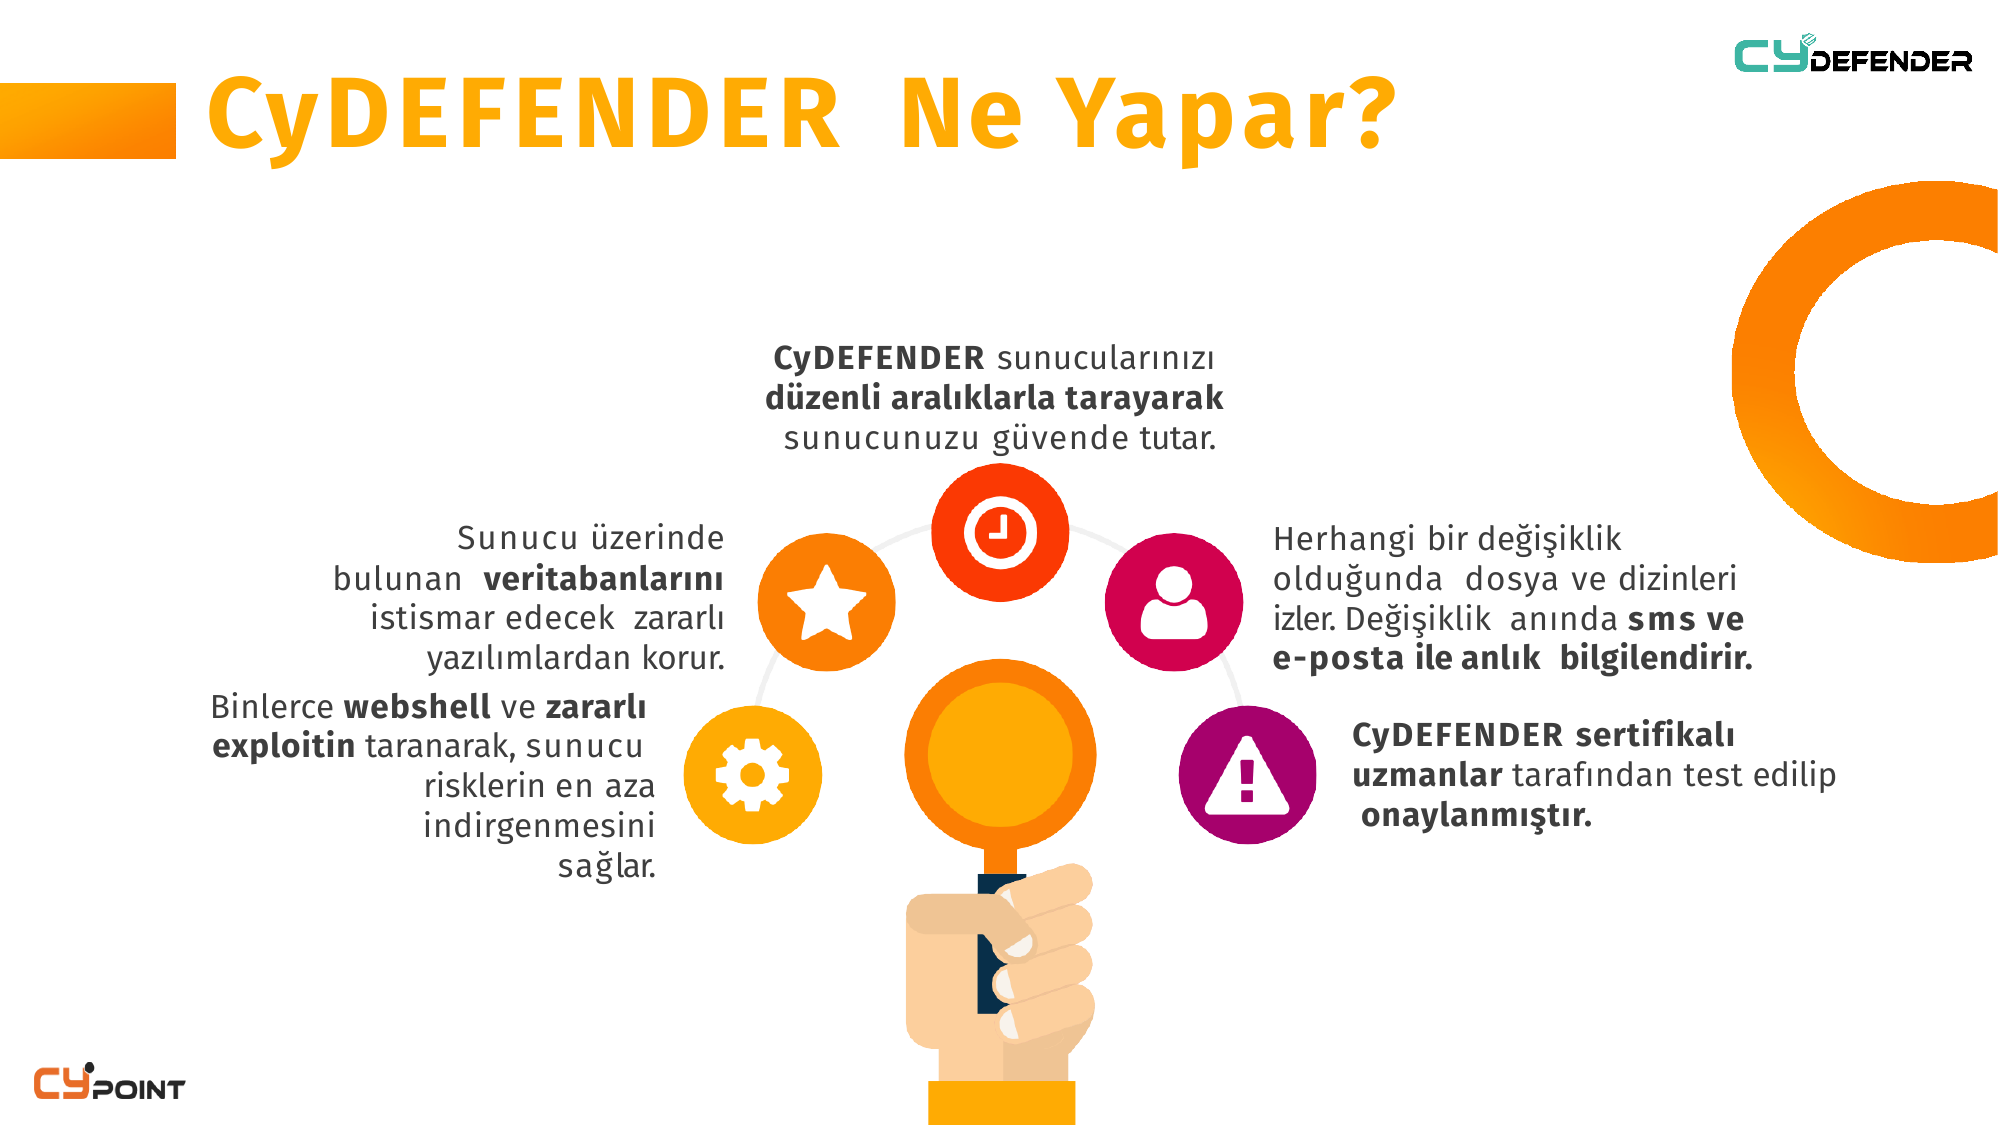

# CyDEFENDER     Ne Yapar?

CyDEFENDER sunucularınızı  düzenli aralıklarla tarayarak  sunucunuzu güvende tutar.

Sunucu üzerinde bulunan  veritabanlarını istismar edecek  zararlı yazılımlardan korur.
Herhangi bir değişiklik olduğunda  dosya ve dizinleri izler. Değişiklik  anında sms ve e-posta ile anlık  bilgilendirir.
Binlerce webshell ve zararlı  exploitin taranarak, sunucu  risklerin en aza indirgenmesini
sağlar.
CyDEFENDER sertifikalı  uzmanlar tarafından test edilip  onaylanmıştır.